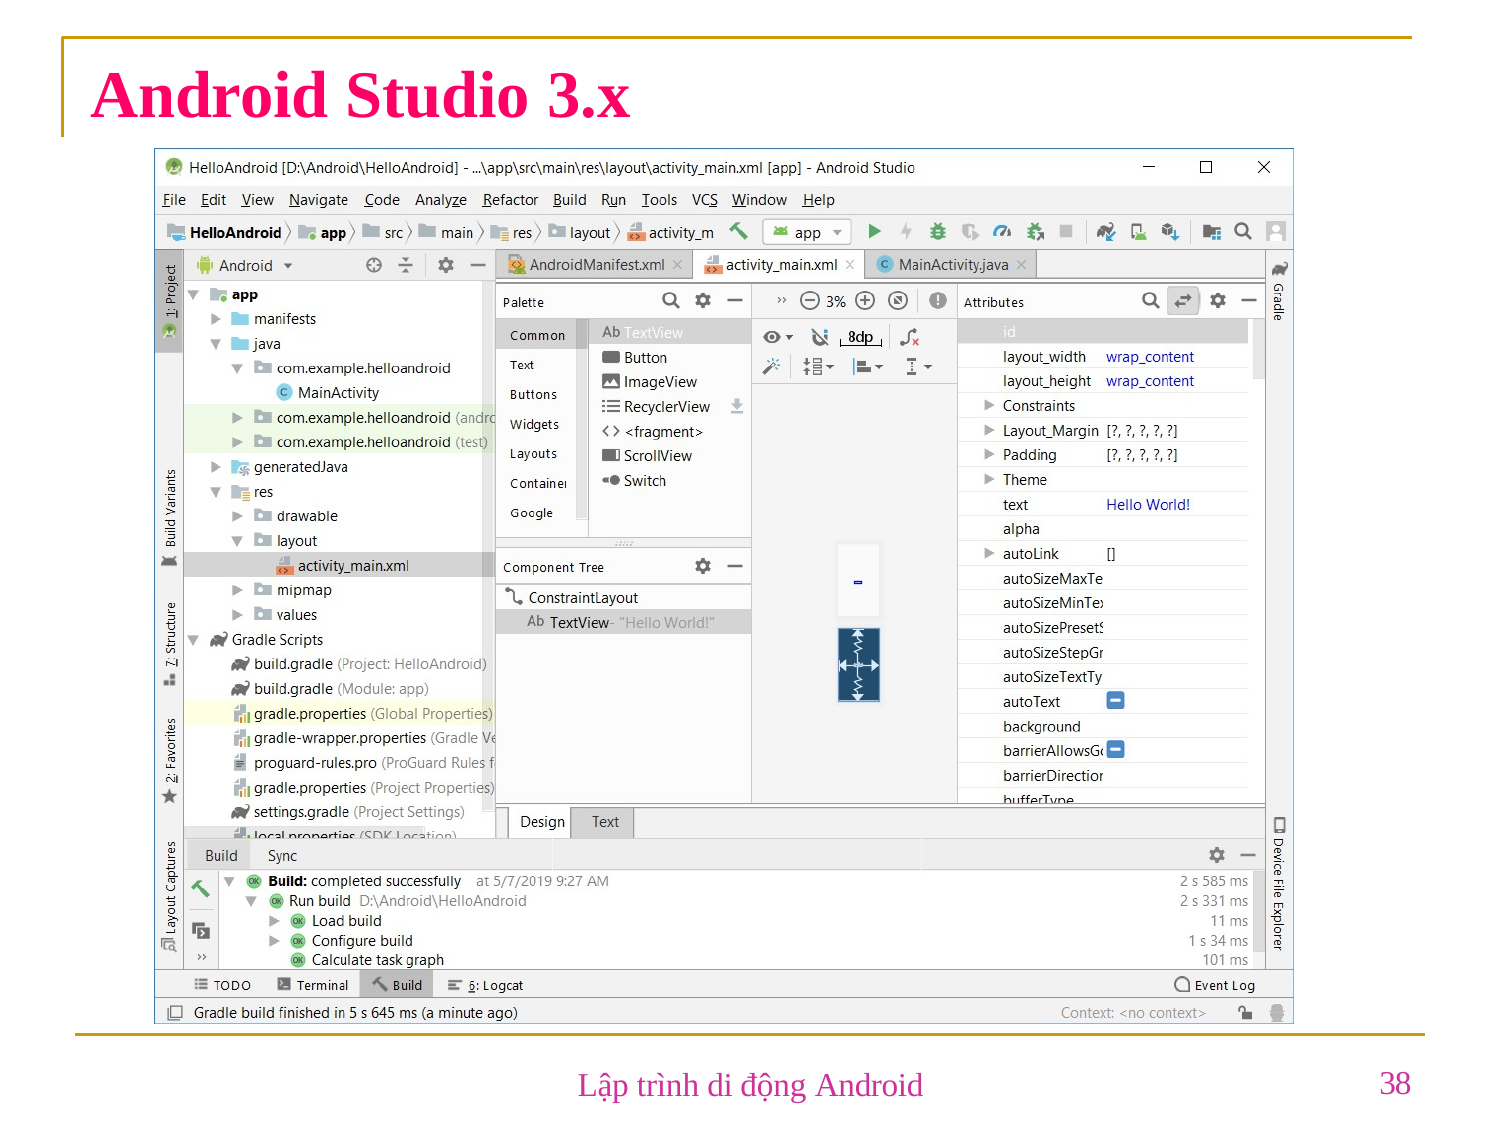

# Android Studio 3.x

38
Lập trình di động Android